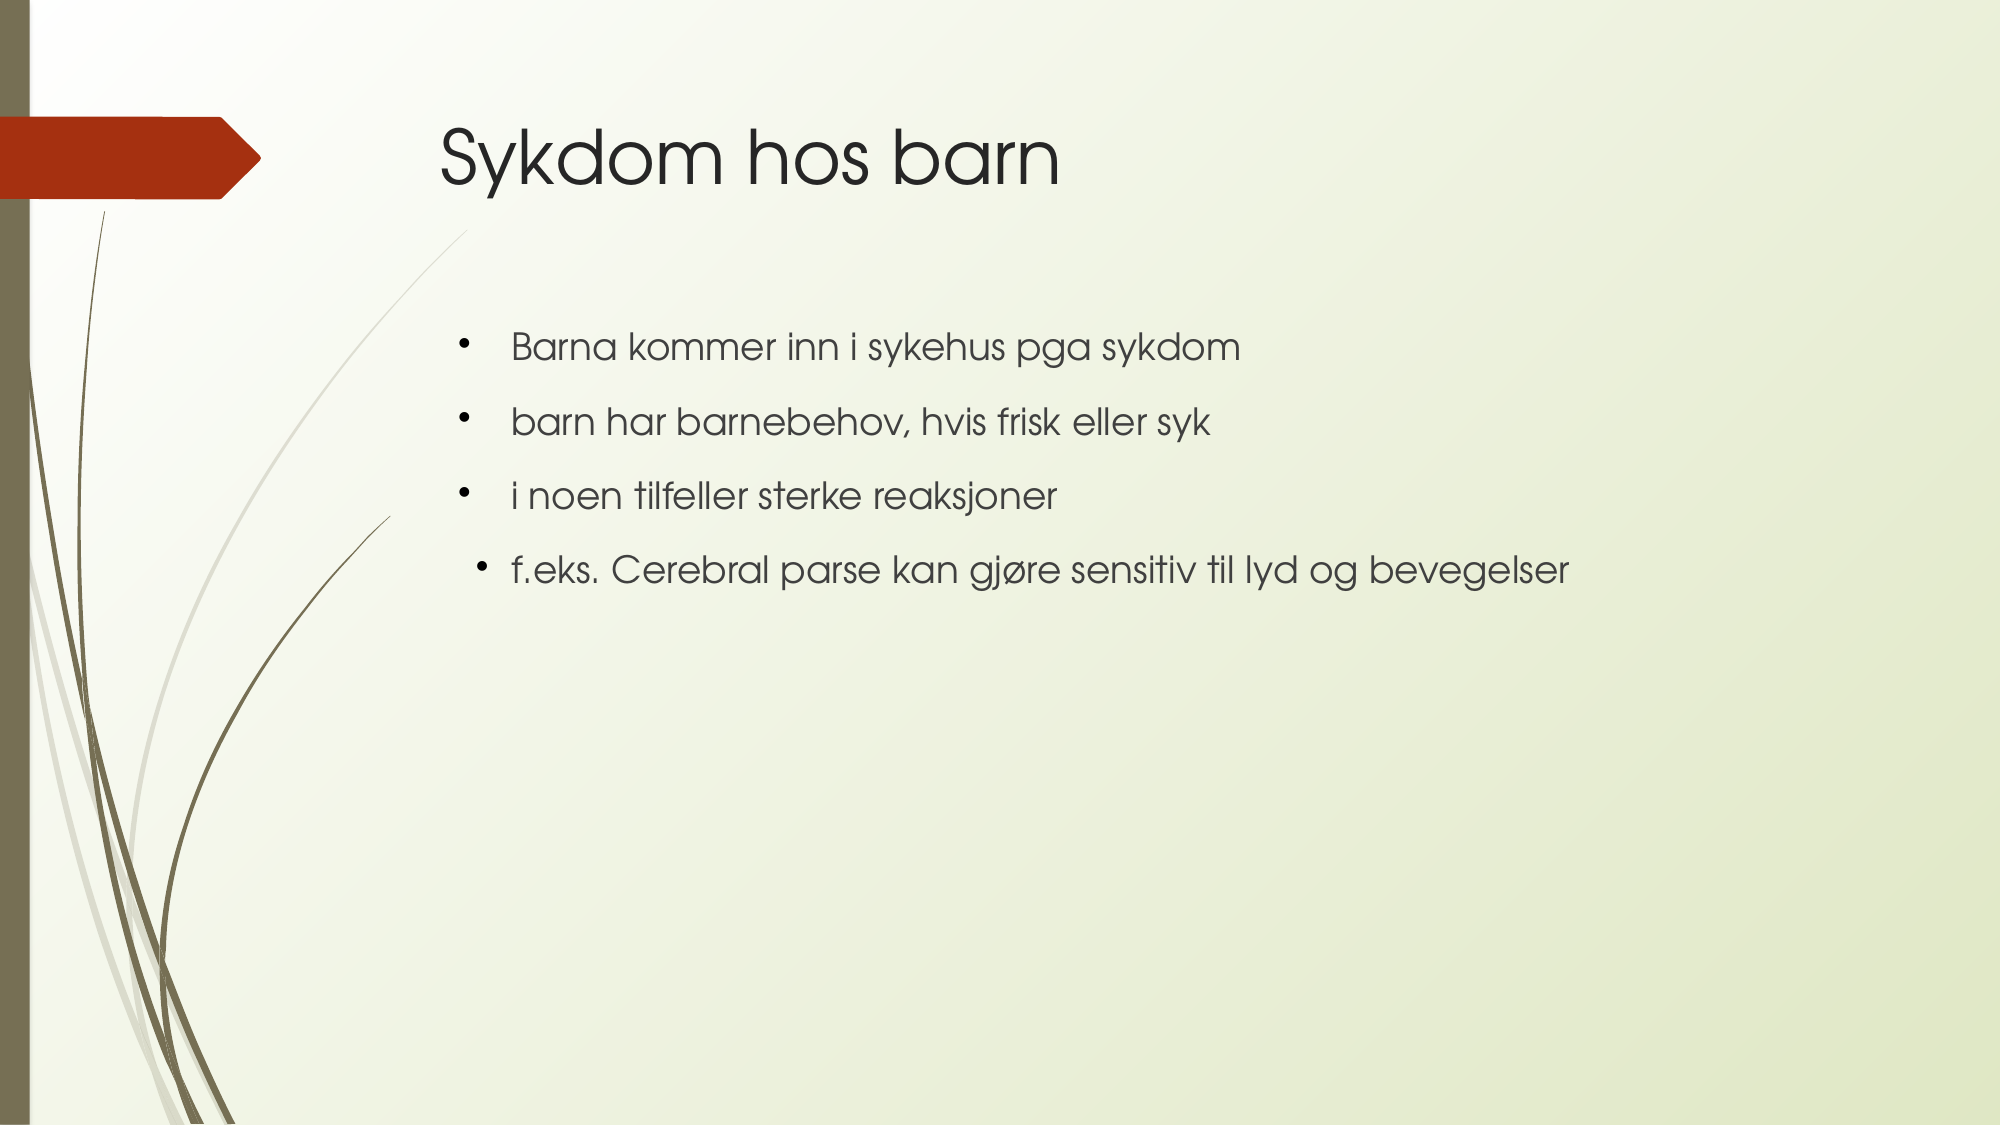

Sykdom hos barn
Barna kommer inn i sykehus pga sykdom
barn har barnebehov, hvis frisk eller syk
i noen tilfeller sterke reaksjoner
f.eks. Cerebral parse kan gjøre sensitiv til lyd og bevegelser